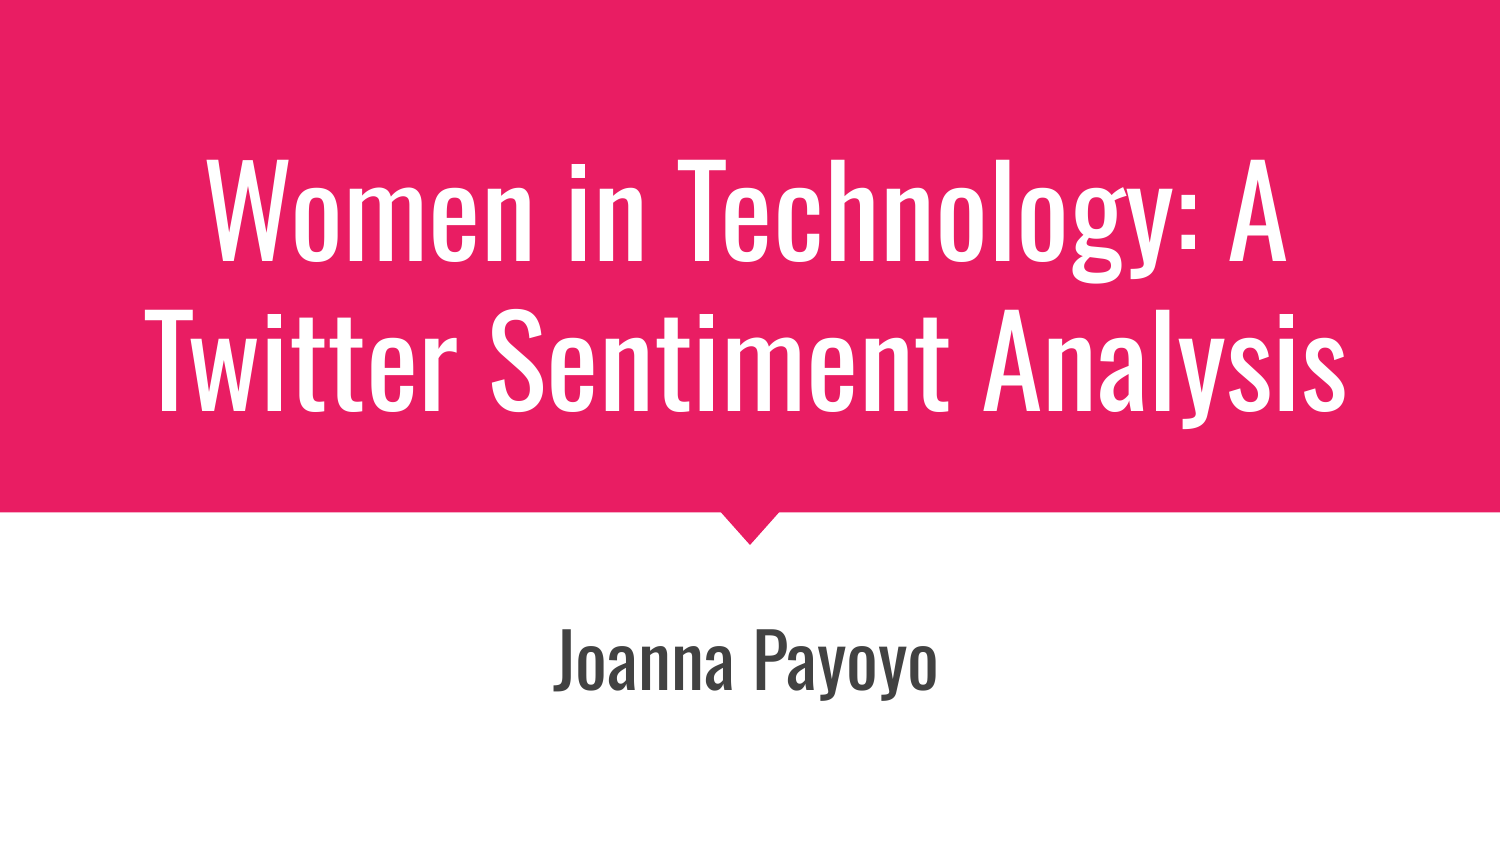

# Women in Technology: A Twitter Sentiment Analysis
Joanna Payoyo